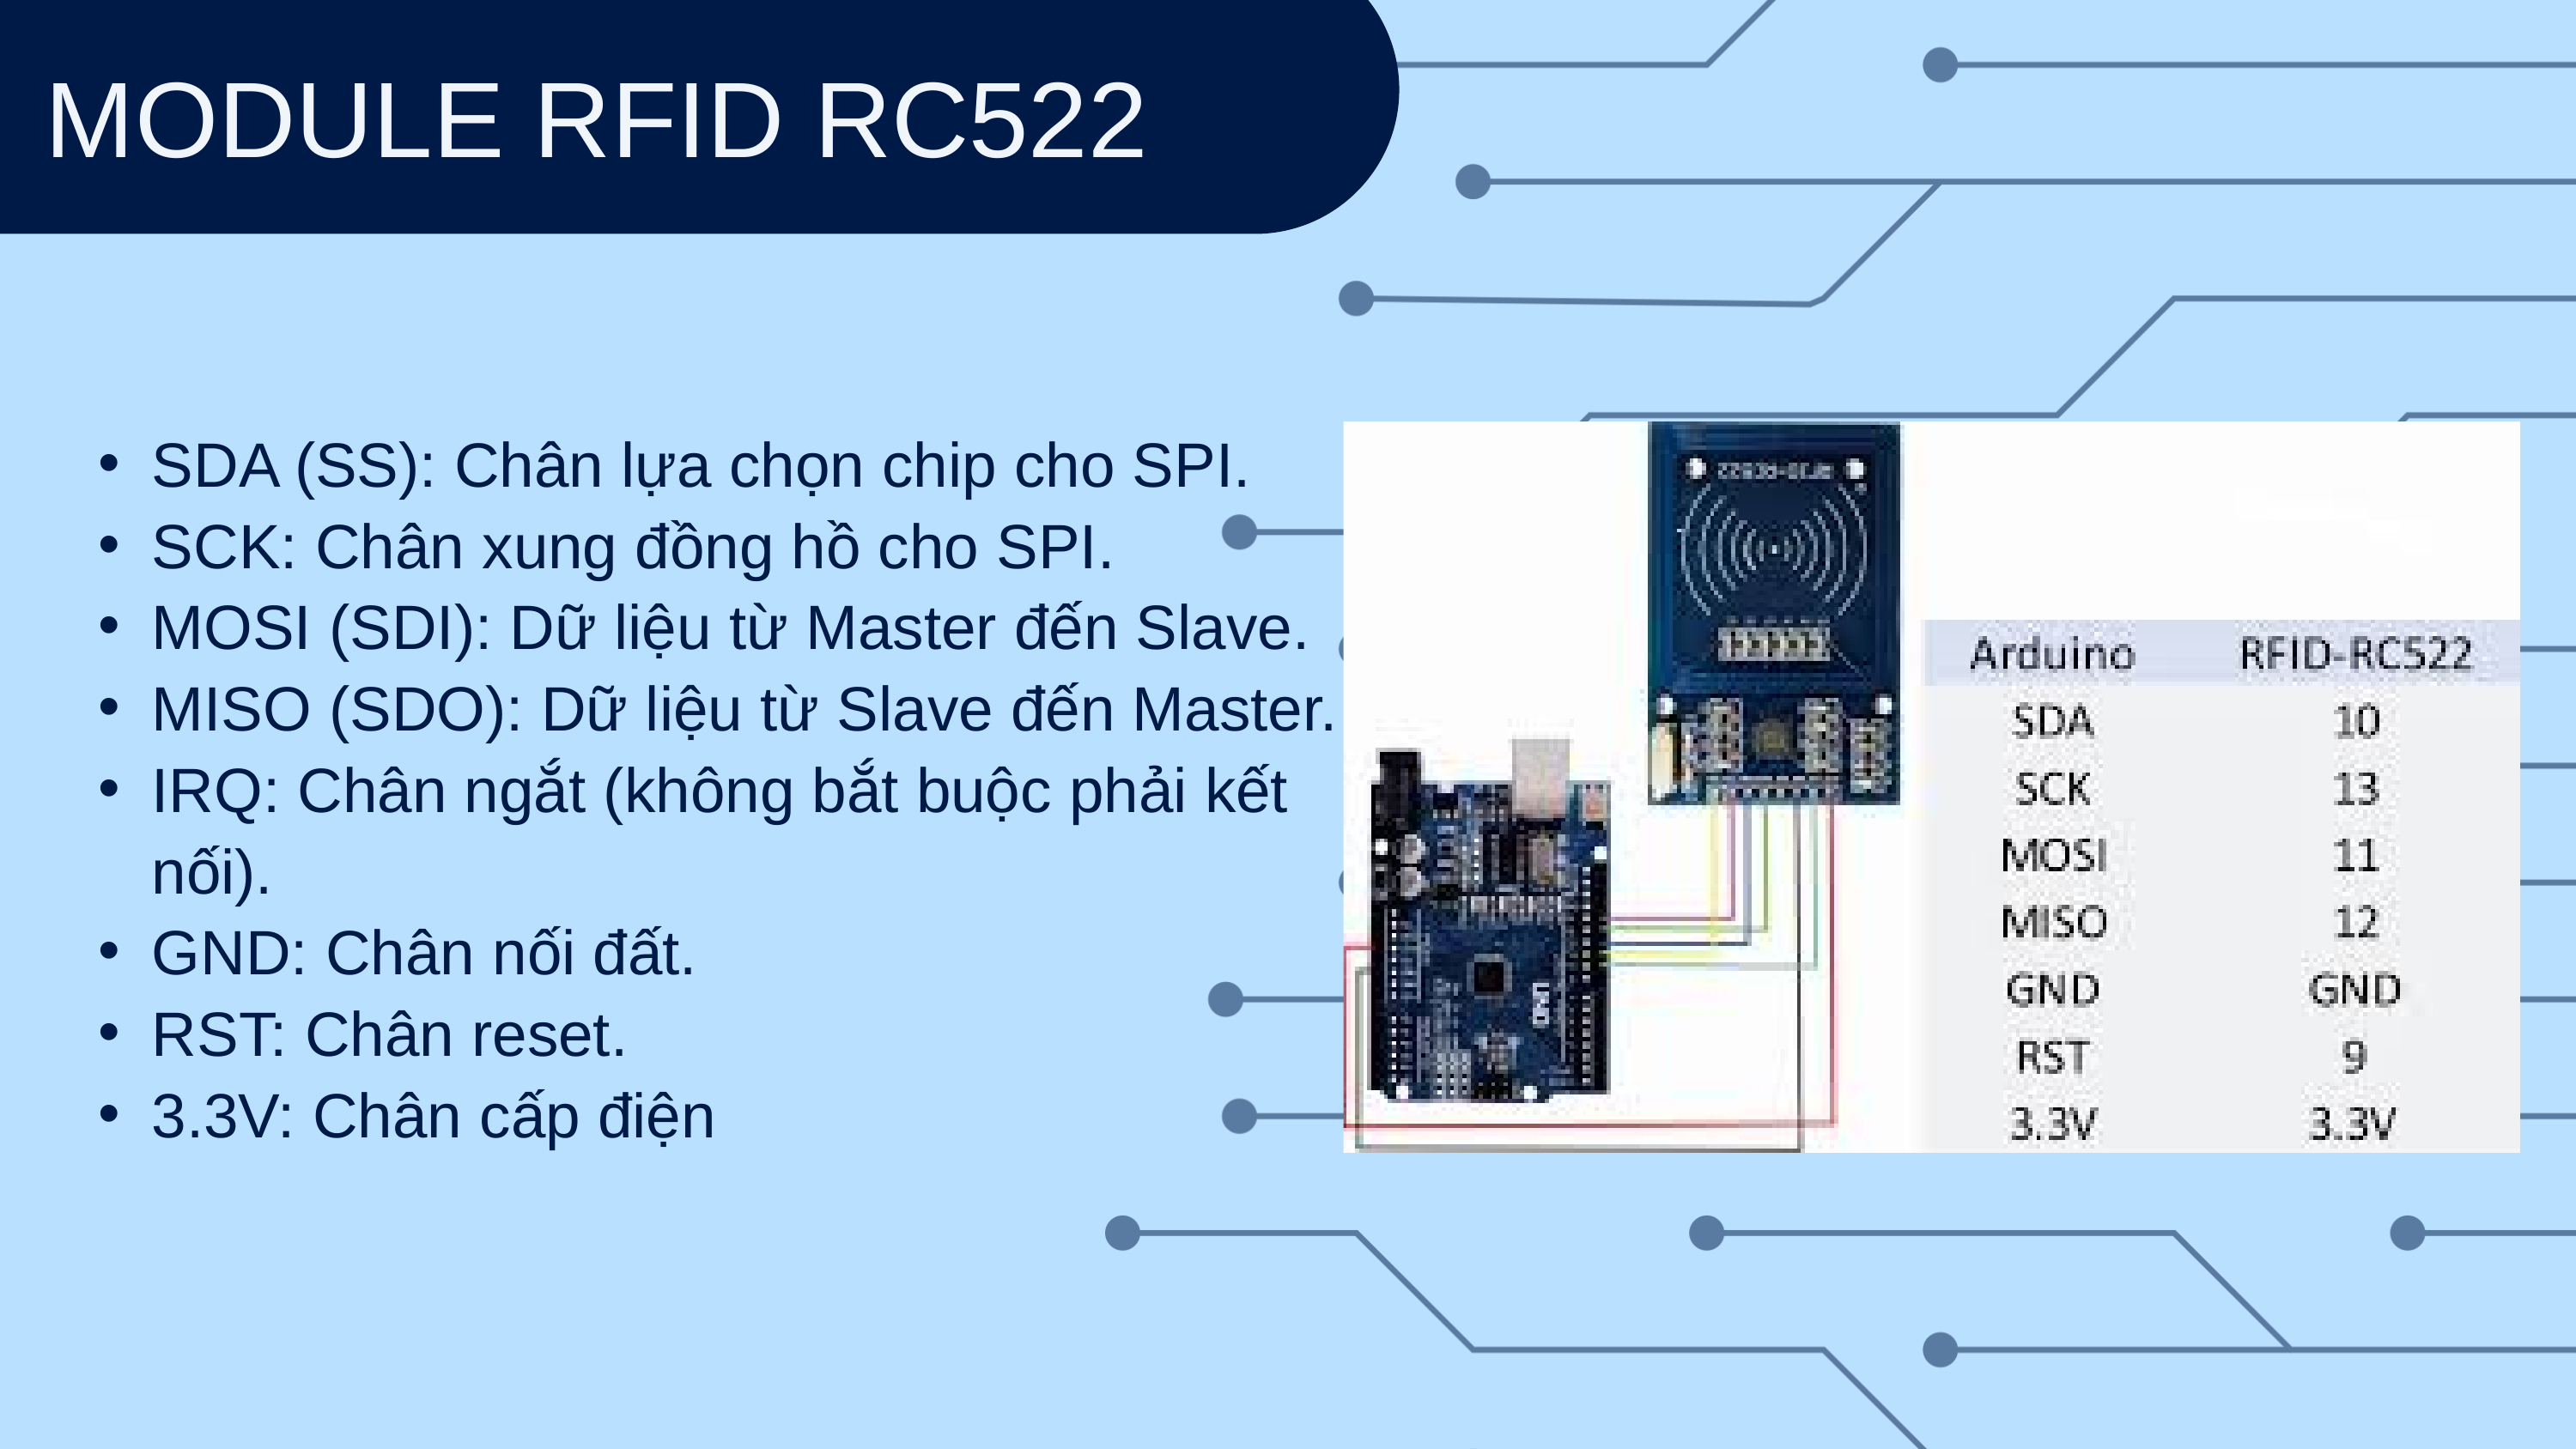

MODULE RFID RC522
SDA (SS): Chân lựa chọn chip cho SPI.
SCK: Chân xung đồng hồ cho SPI.
MOSI (SDI): Dữ liệu từ Master đến Slave.
MISO (SDO): Dữ liệu từ Slave đến Master.
IRQ: Chân ngắt (không bắt buộc phải kết nối).
GND: Chân nối đất.
RST: Chân reset.
3.3V: Chân cấp điện